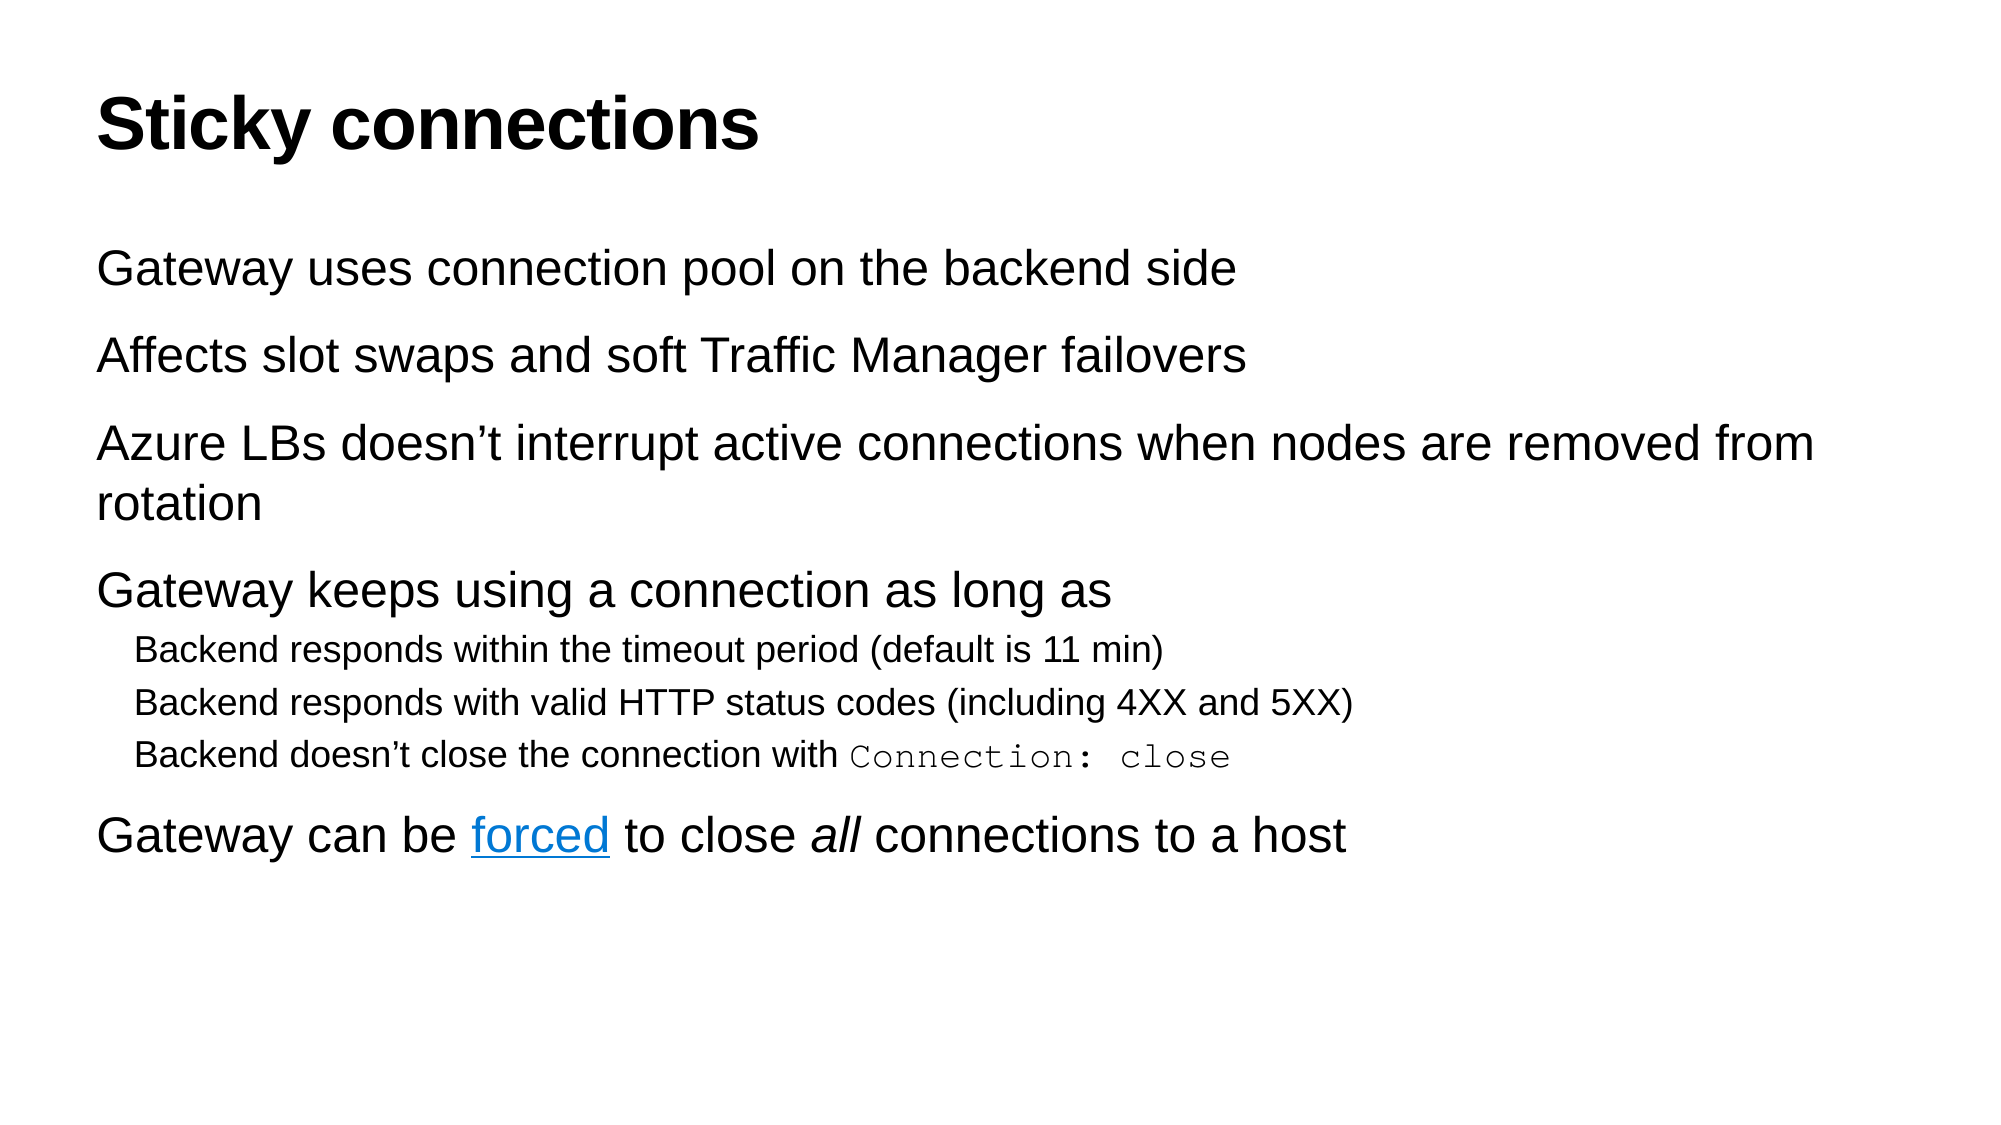

# Sticky connections
Gateway uses connection pool on the backend side

Affects slot swaps and soft Traffic Manager failovers

Azure LBs doesn’t interrupt active connections when nodes are removed from rotation

Gateway keeps using a connection as long as
Backend responds within the timeout period (default is 11 min)
Backend responds with valid HTTP status codes (including 4XX and 5XX)
Backend doesn’t close the connection with Connection: close

Gateway can be forced to close all connections to a host